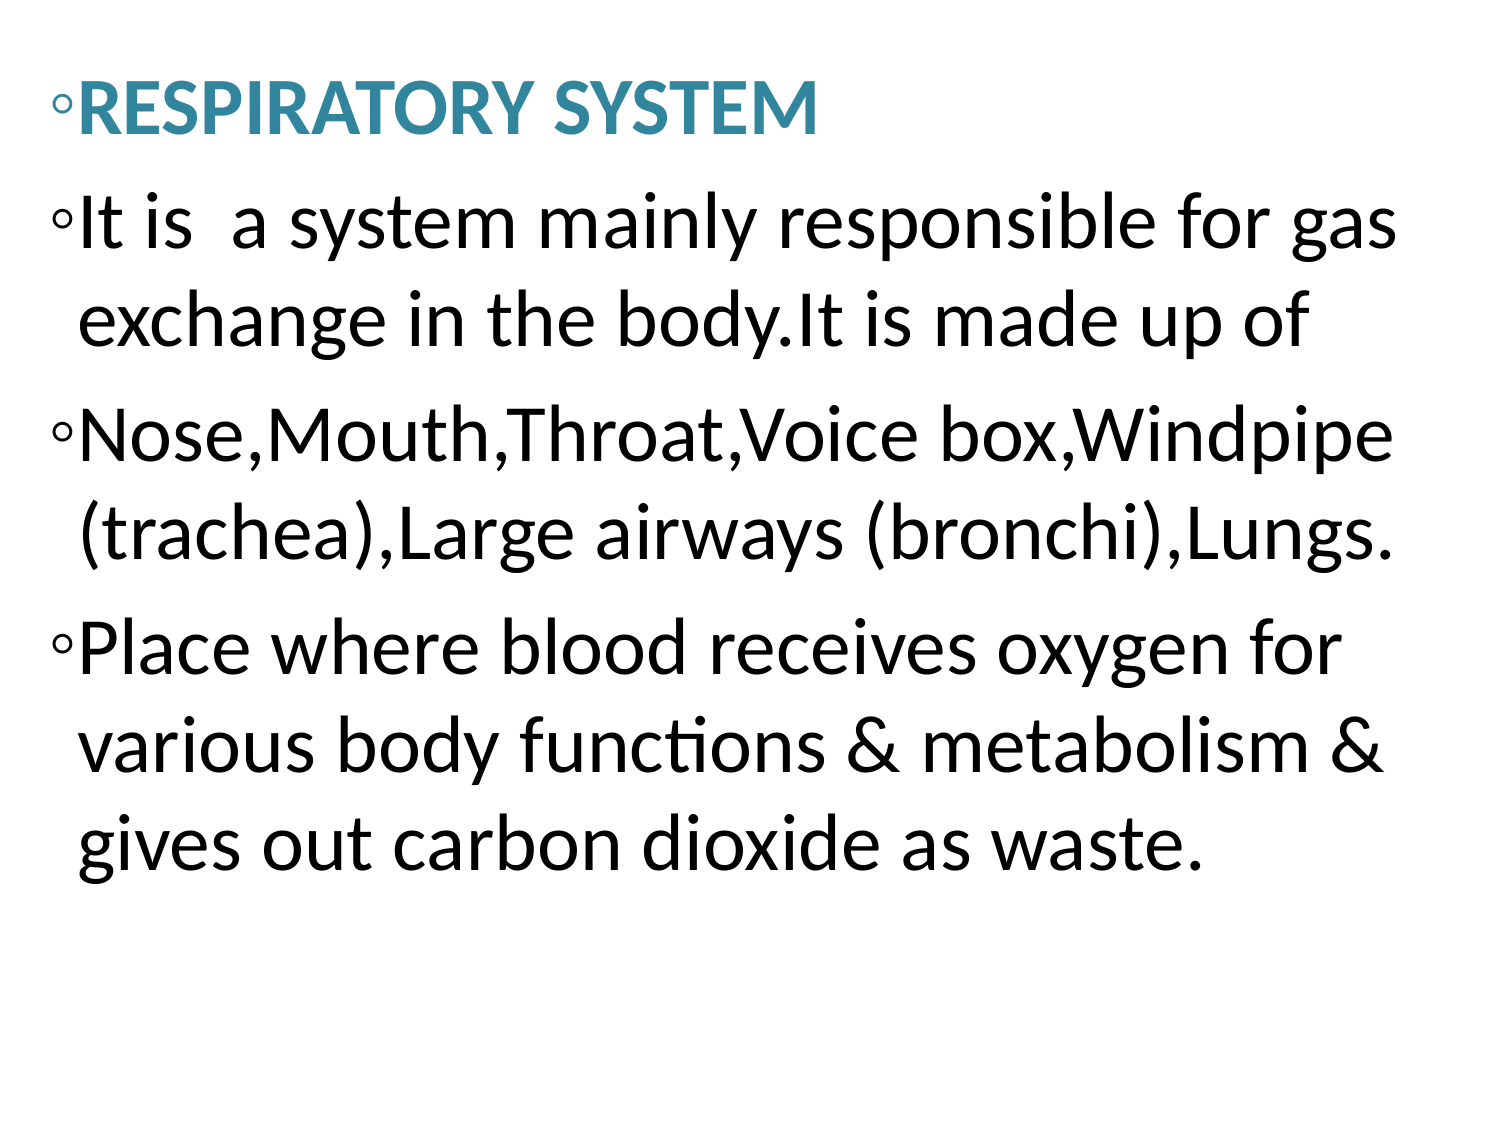

RESPIRATORY SYSTEM
It is  a system mainly responsible for gas exchange in the body.It is made up of
Nose,Mouth,Throat,Voice box,Windpipe (trachea),Large airways (bronchi),Lungs.
Place where blood receives oxygen for various body functions & metabolism & gives out carbon dioxide as waste.